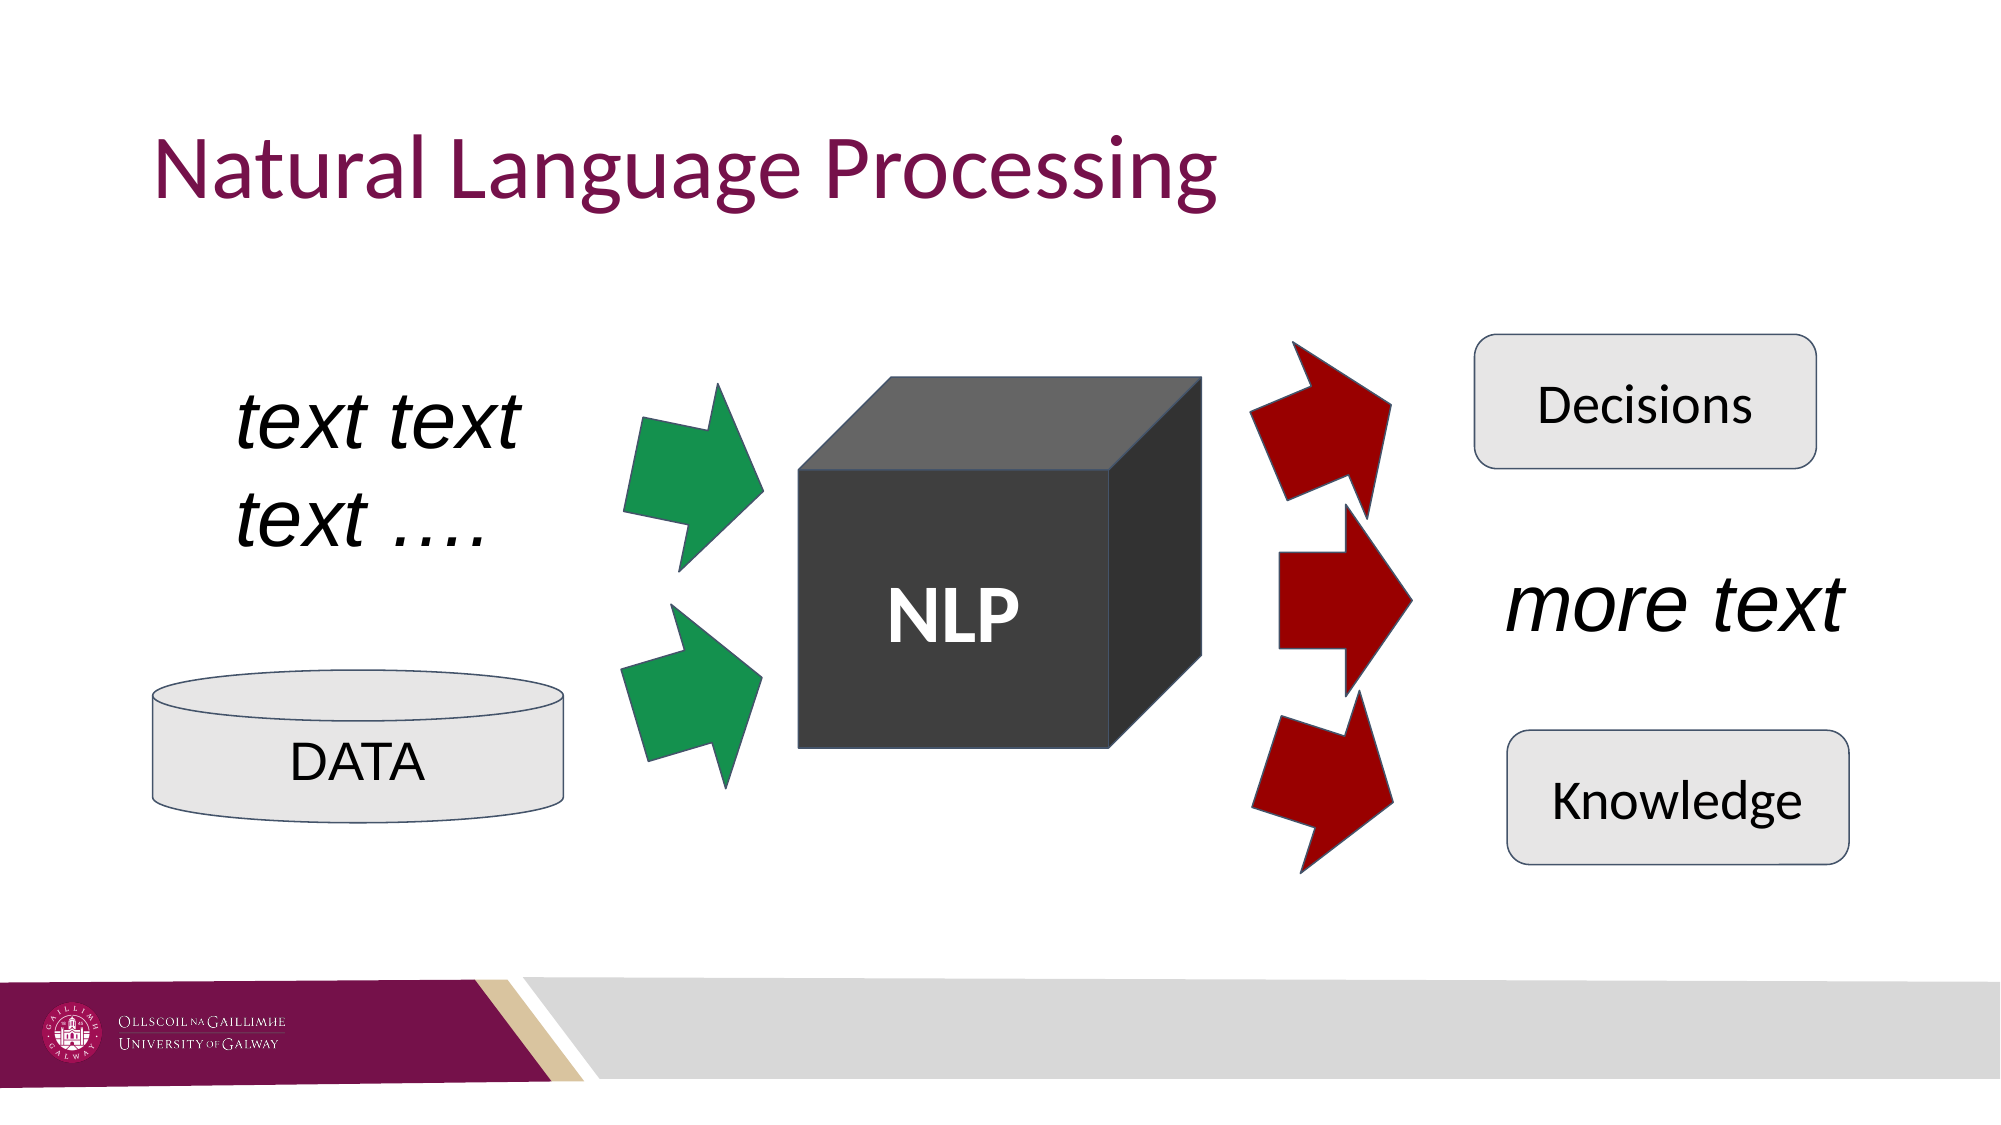

# Natural Language Processing
Decisions

text text text ….
NLP

more text

DATA

Knowledge